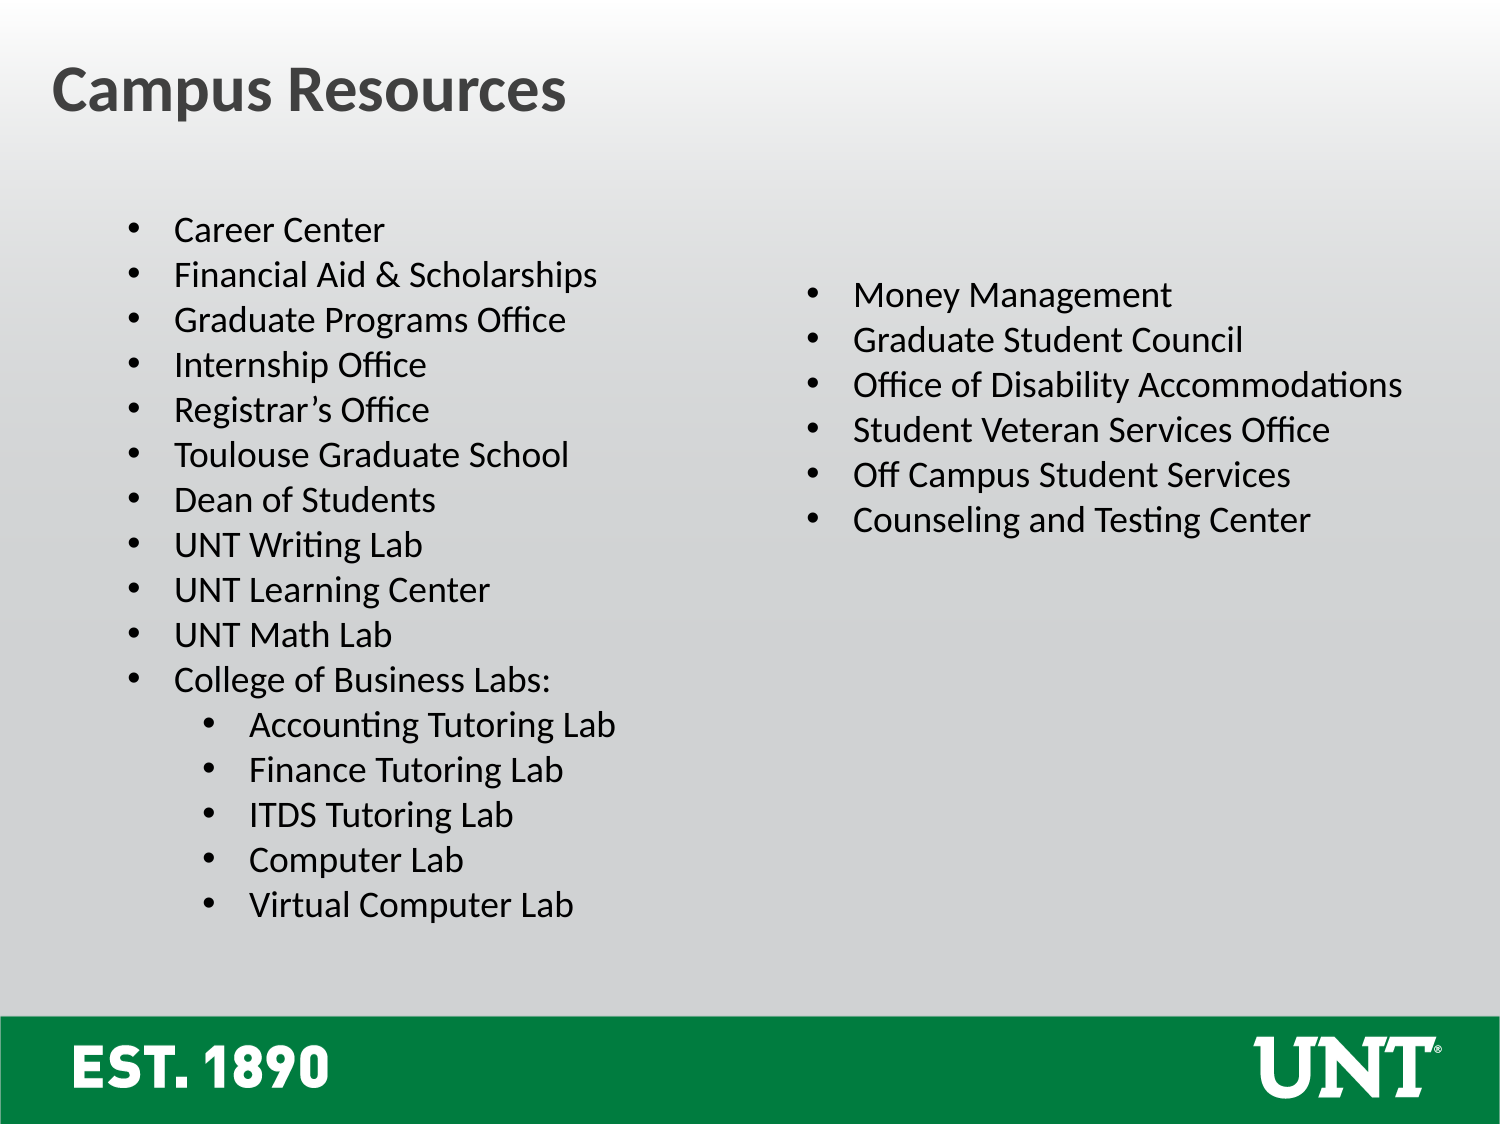

Campus Resources

Career Center
Financial Aid & Scholarships
Graduate Programs Office
Internship Office
Registrar’s Office
Toulouse Graduate School
Dean of Students
UNT Writing Lab
UNT Learning Center
UNT Math Lab
College of Business Labs:
Accounting Tutoring Lab
Finance Tutoring Lab
ITDS Tutoring Lab
Computer Lab
Virtual Computer Lab

Money Management
Graduate Student Council
Office of Disability Accommodations
Student Veteran Services Office
Off Campus Student Services
Counseling and Testing Center